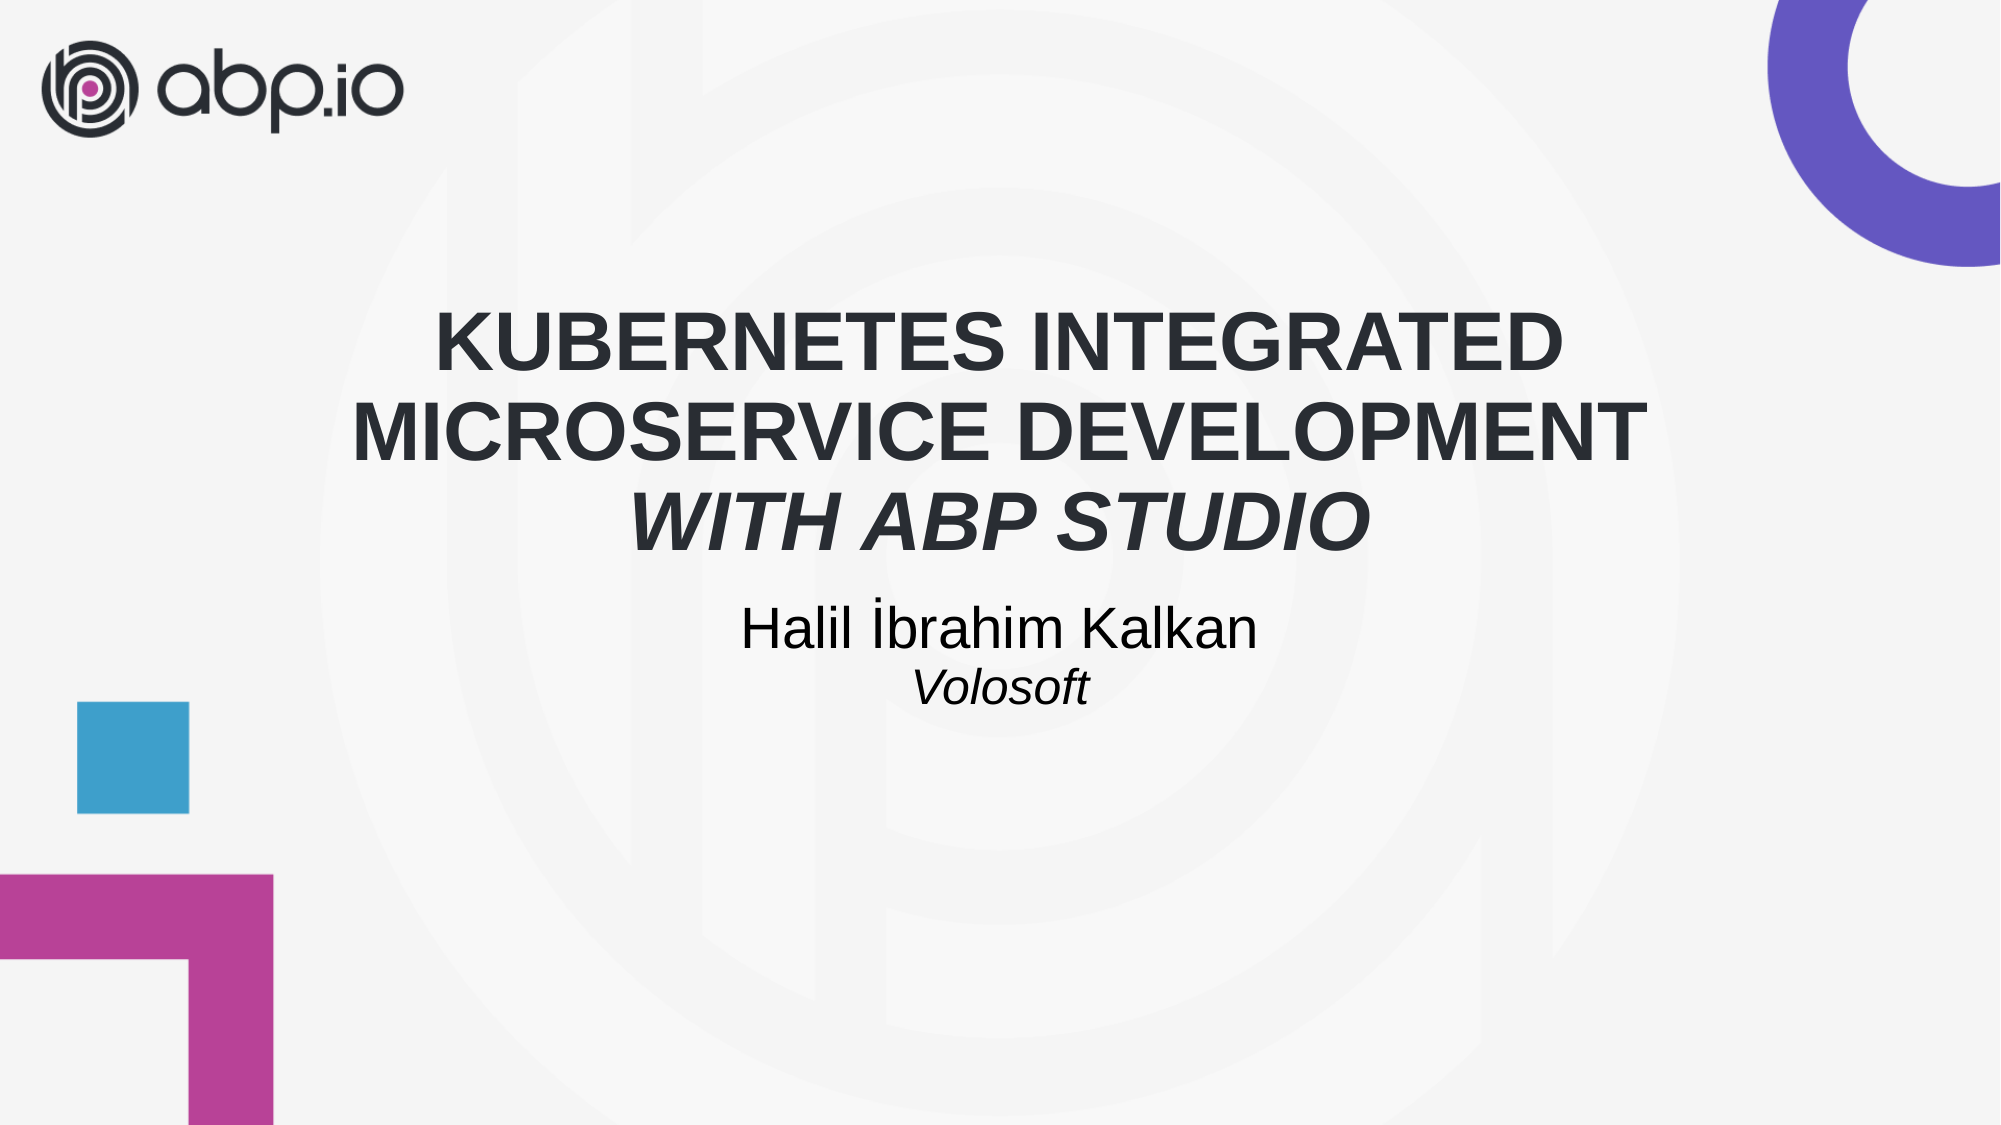

# KUBERNETES INTEGRATED MICROSERVICE DEVELOPMENT WITH ABP STUDIO
Halil İbrahim Kalkan
Volosoft